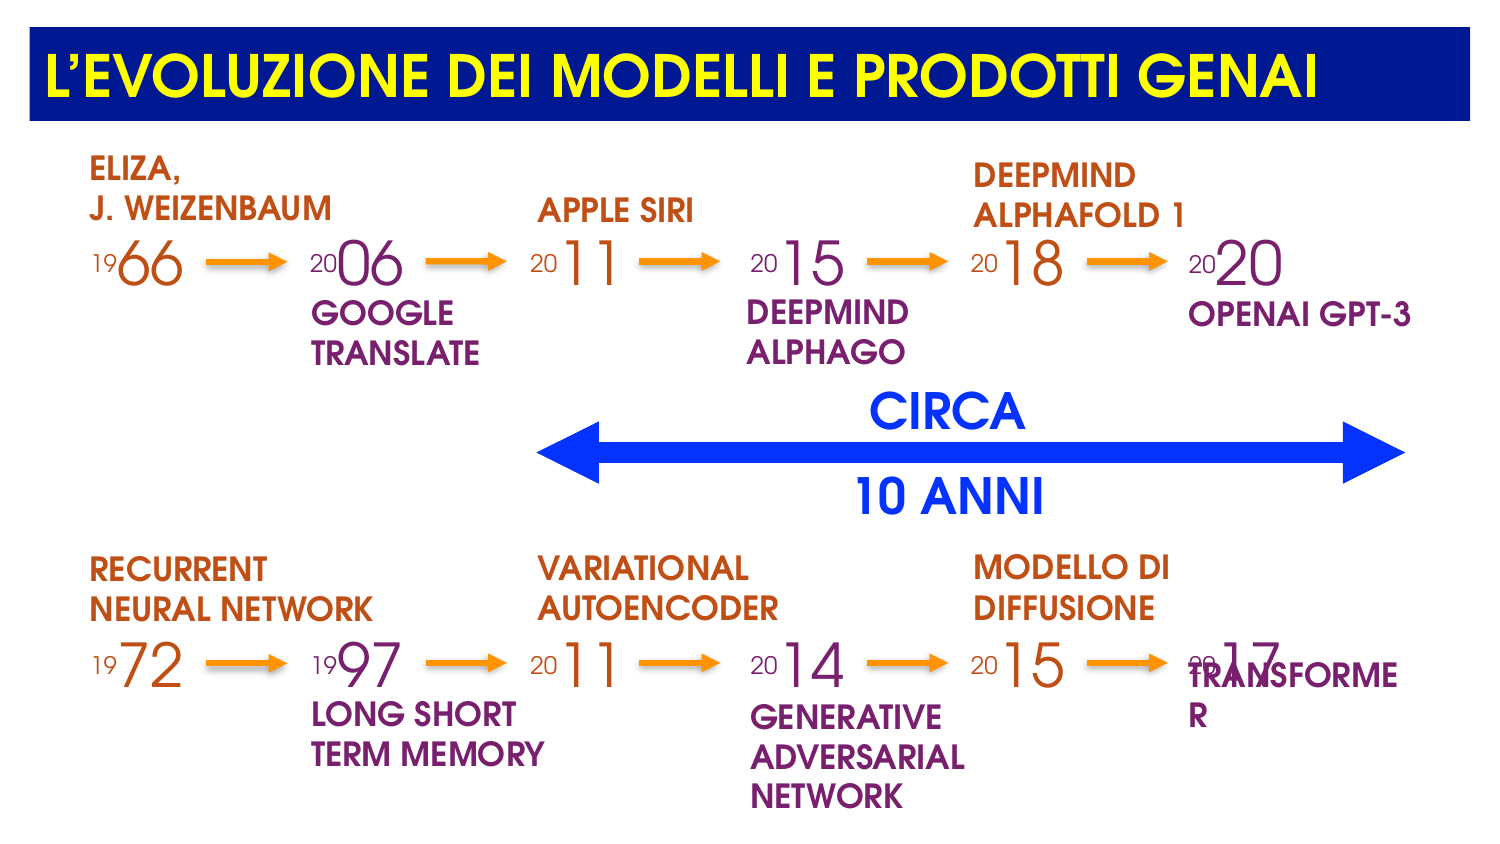

# L’evoluzione dei modelli e prodotti GenAI
Eliza,
J. Weizenbaum
DeepMind
AlphaFold 1
Apple Siri
1966
2006
2011
2015
2018
2020
OpenAI GPT-3
Google
Translate
DeepMind
AlphaGo
Circa

10 anni
Modello di
diffusione
Variational
autoencoder
Recurrent
neural network
1972
1997
2011
2014
2015
2017
Long short
term memory
Transformer
Generative
Adversarial
Network